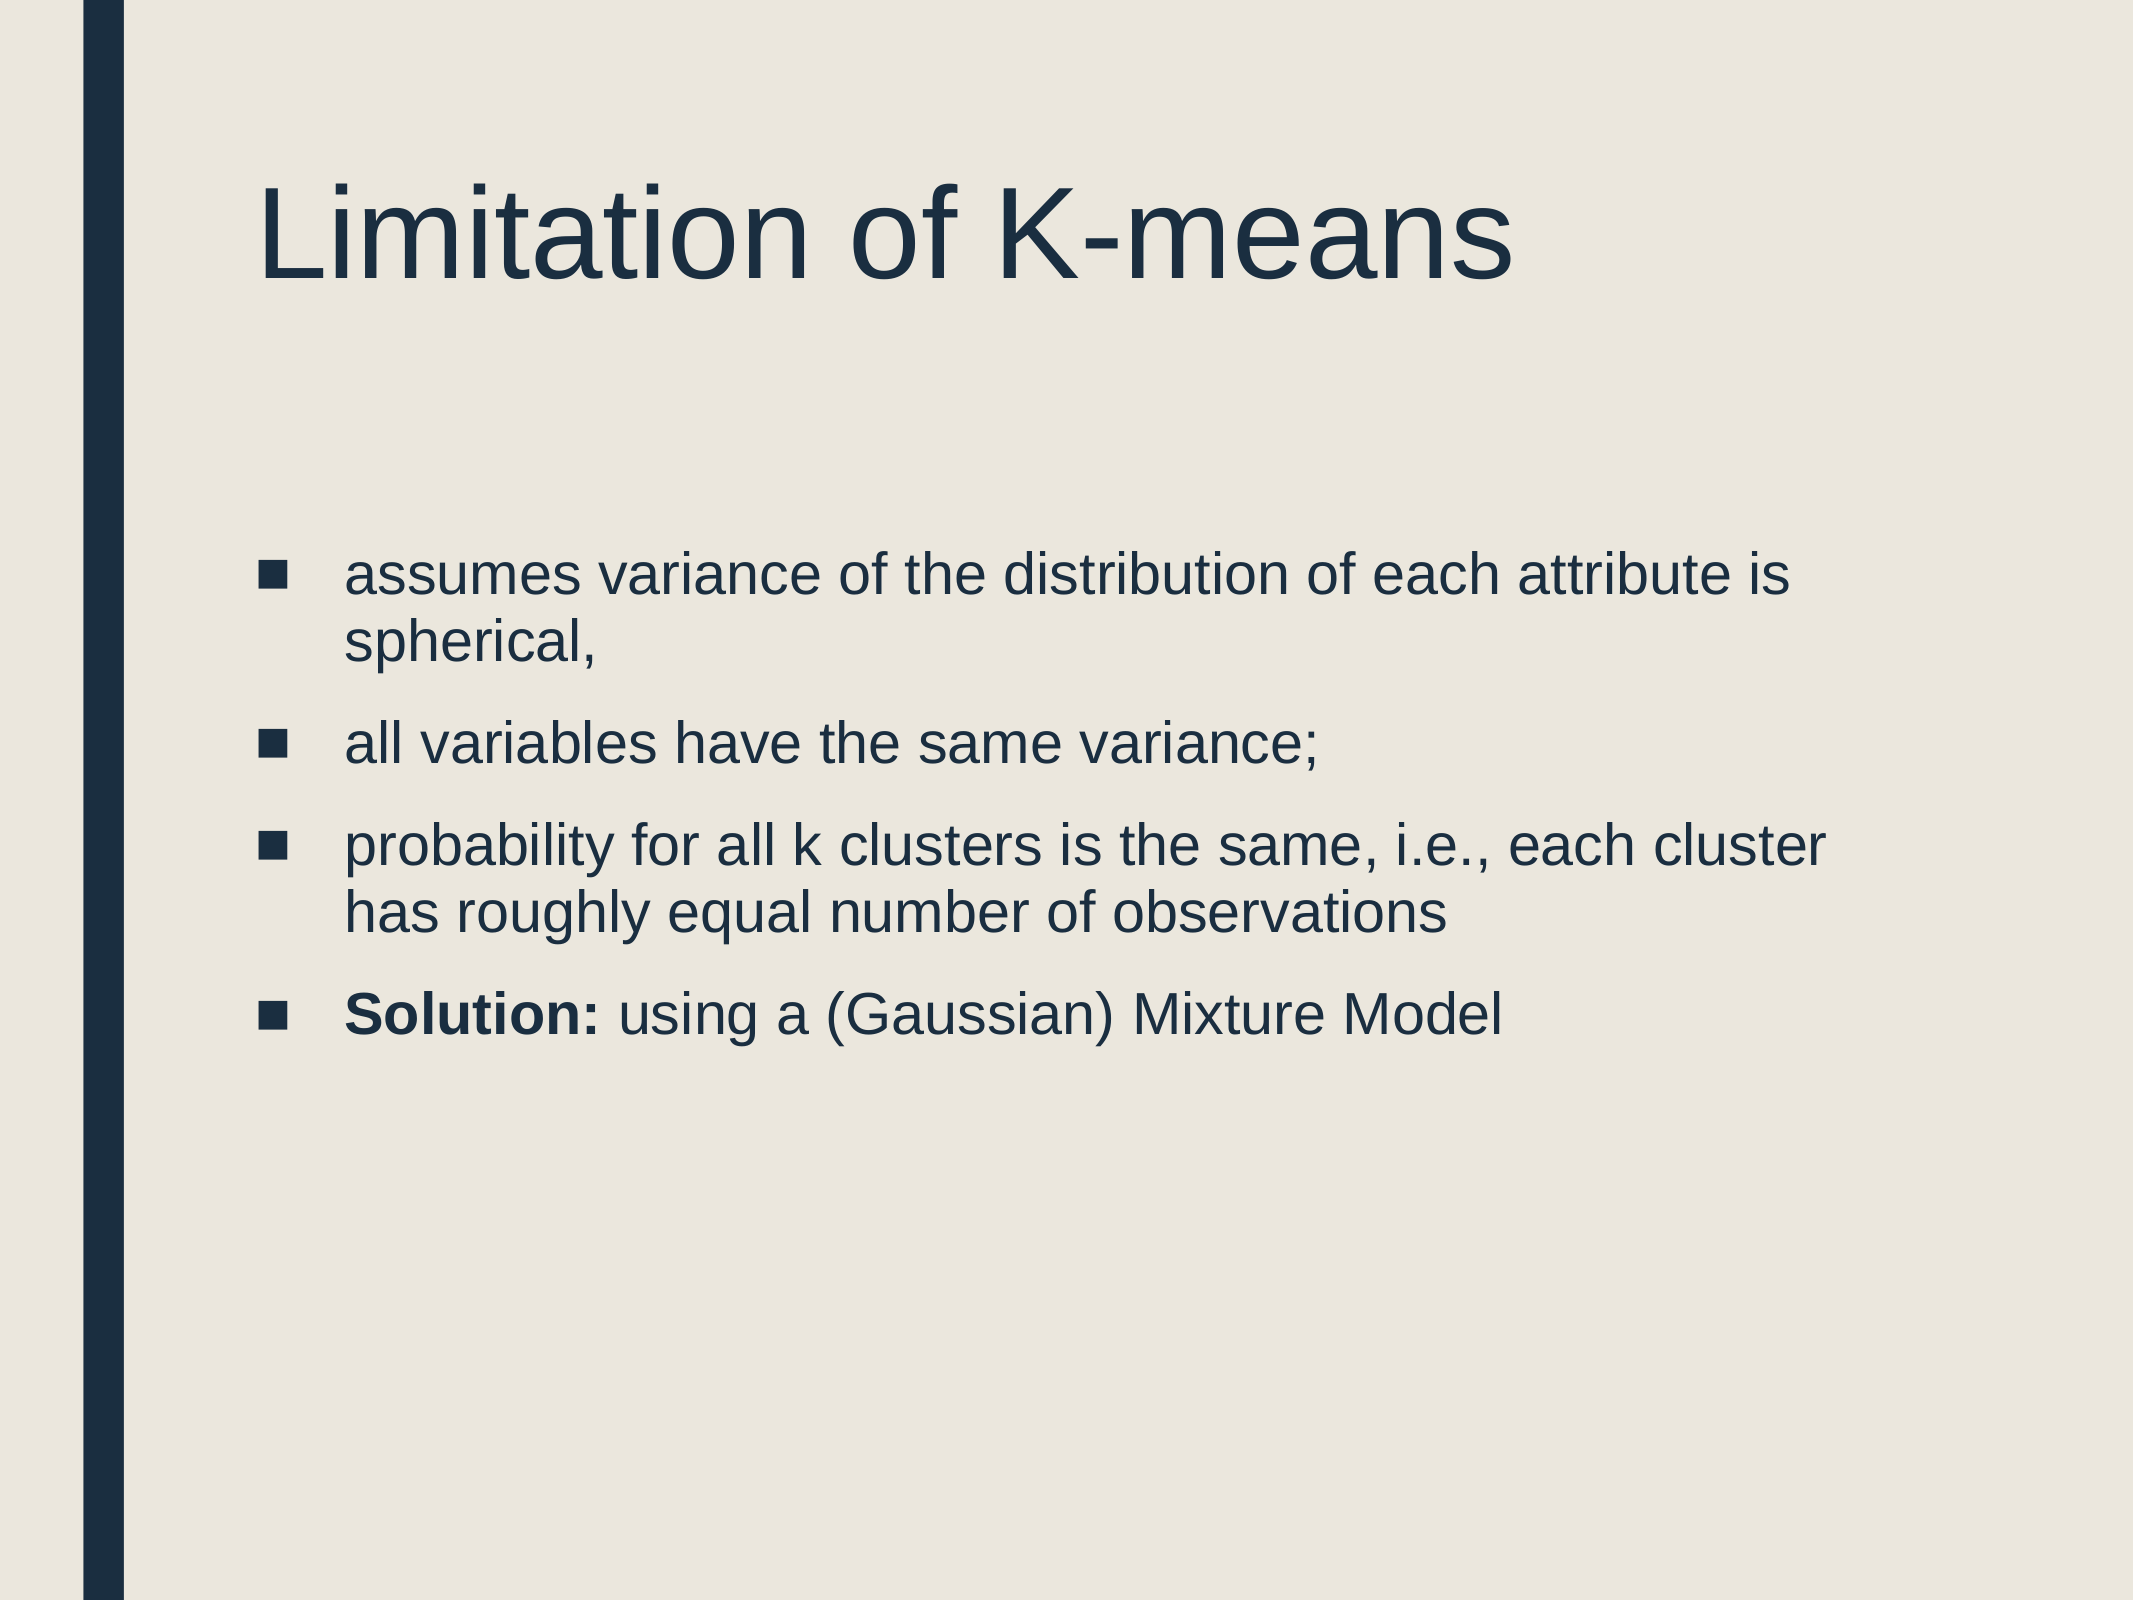

# Limitation of K-means
assumes variance of the distribution of each attribute is spherical,
all variables have the same variance;
probability for all k clusters is the same, i.e., each cluster has roughly equal number of observations
Solution: using a (Gaussian) Mixture Model